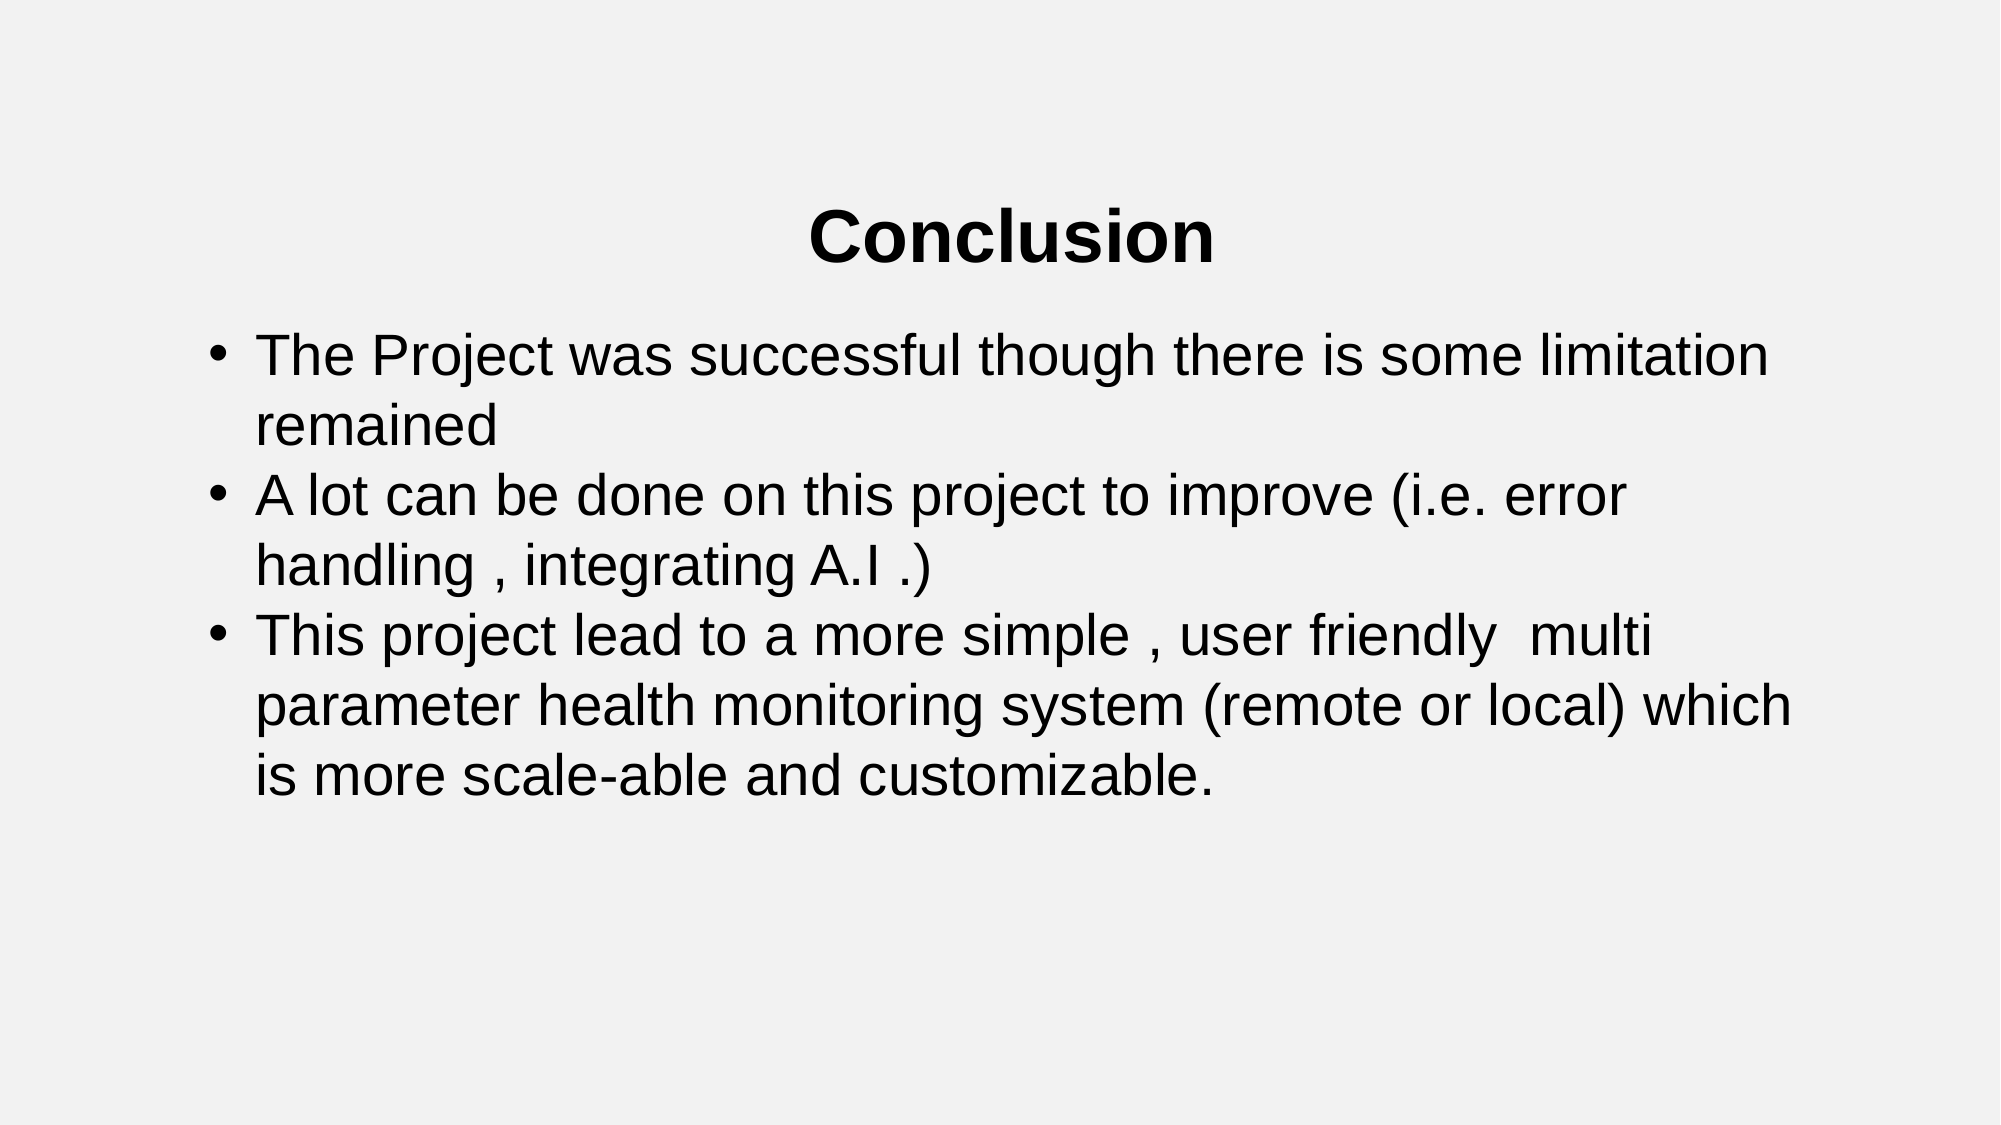

Conclusion

The Project was successful though there is some limitation remained
A lot can be done on this project to improve (i.e. error handling , integrating A.I .)
This project lead to a more simple , user friendly  multi parameter health monitoring system (remote or local) which  is more scale-able and customizable.